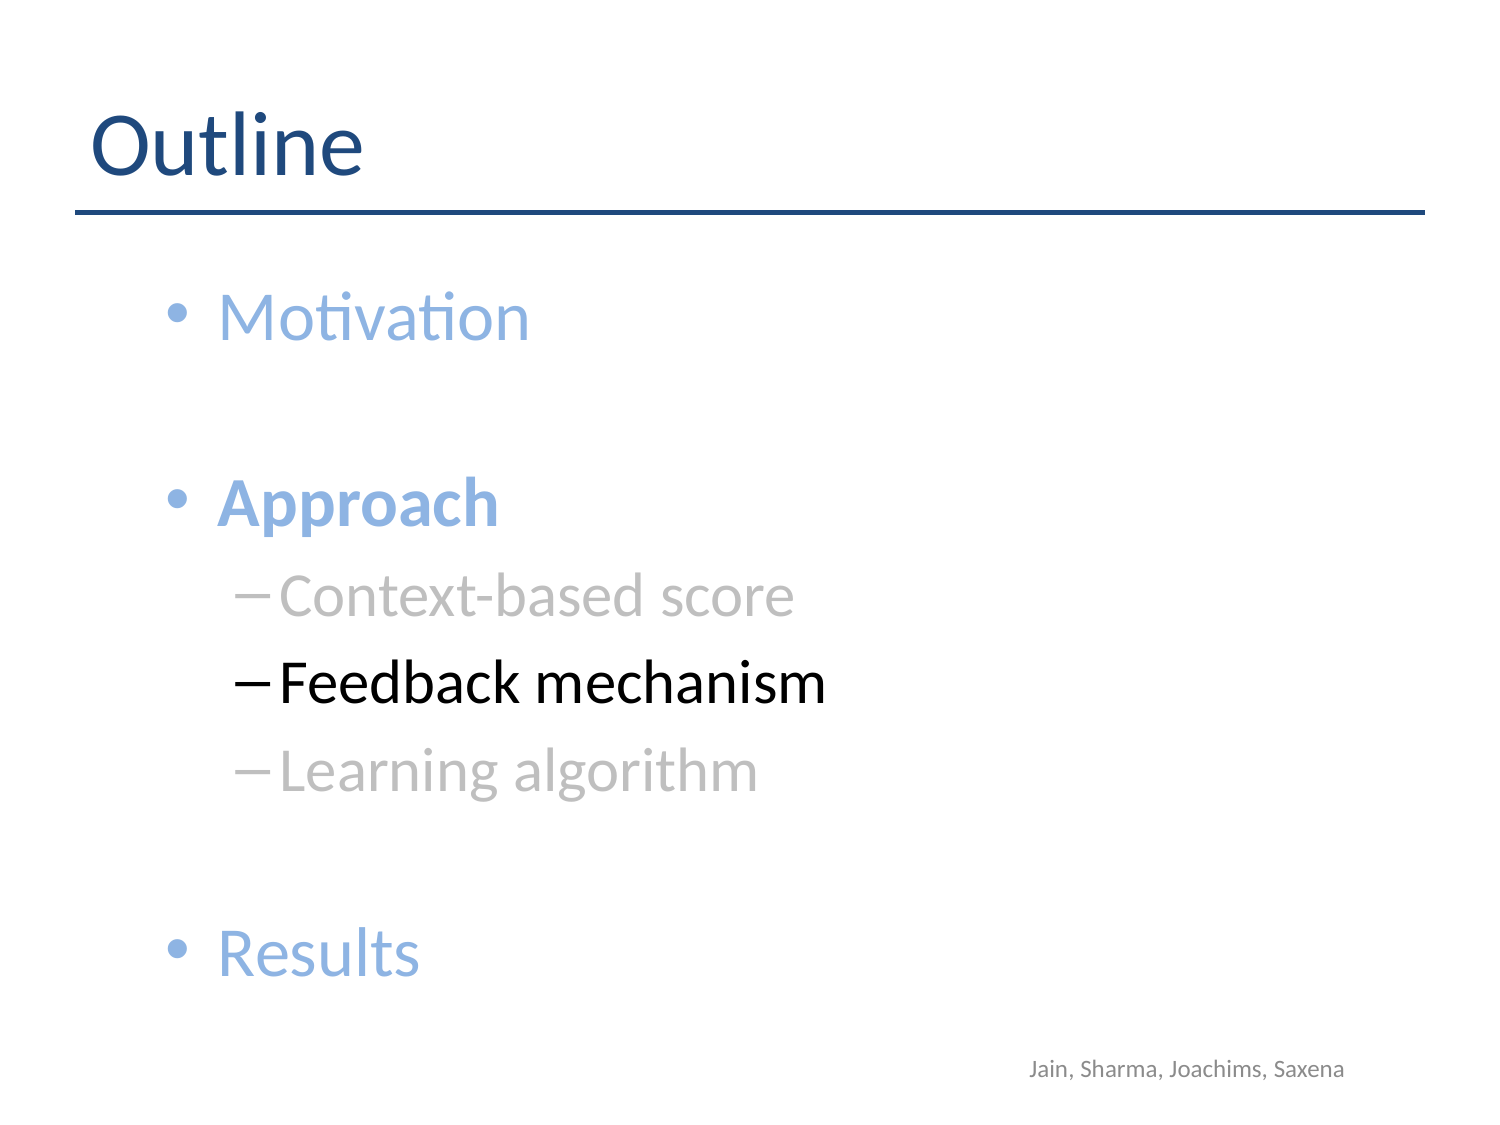

# Outline
Motivation

Approach
Context-based score
Feedback mechanism
Learning algorithm

Results
Jain, Sharma, Joachims, Saxena